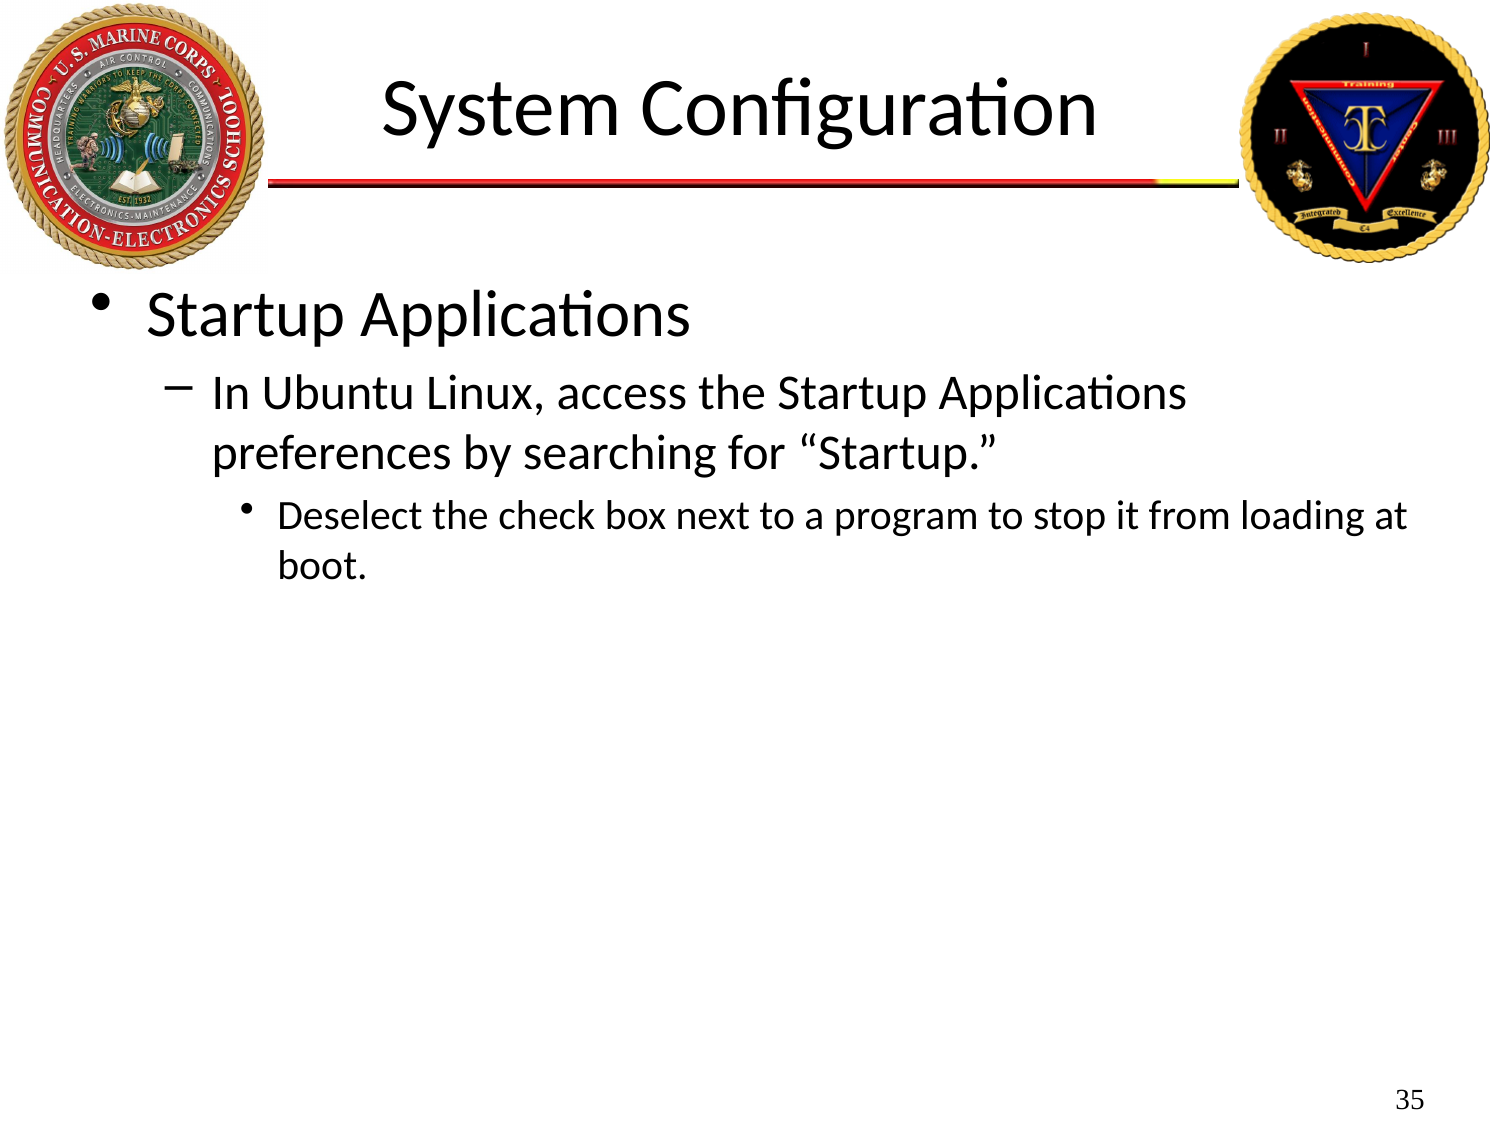

# System Configuration
Startup Applications
In Ubuntu Linux, access the Startup Applications preferences by searching for “Startup.”
Deselect the check box next to a program to stop it from loading at boot.